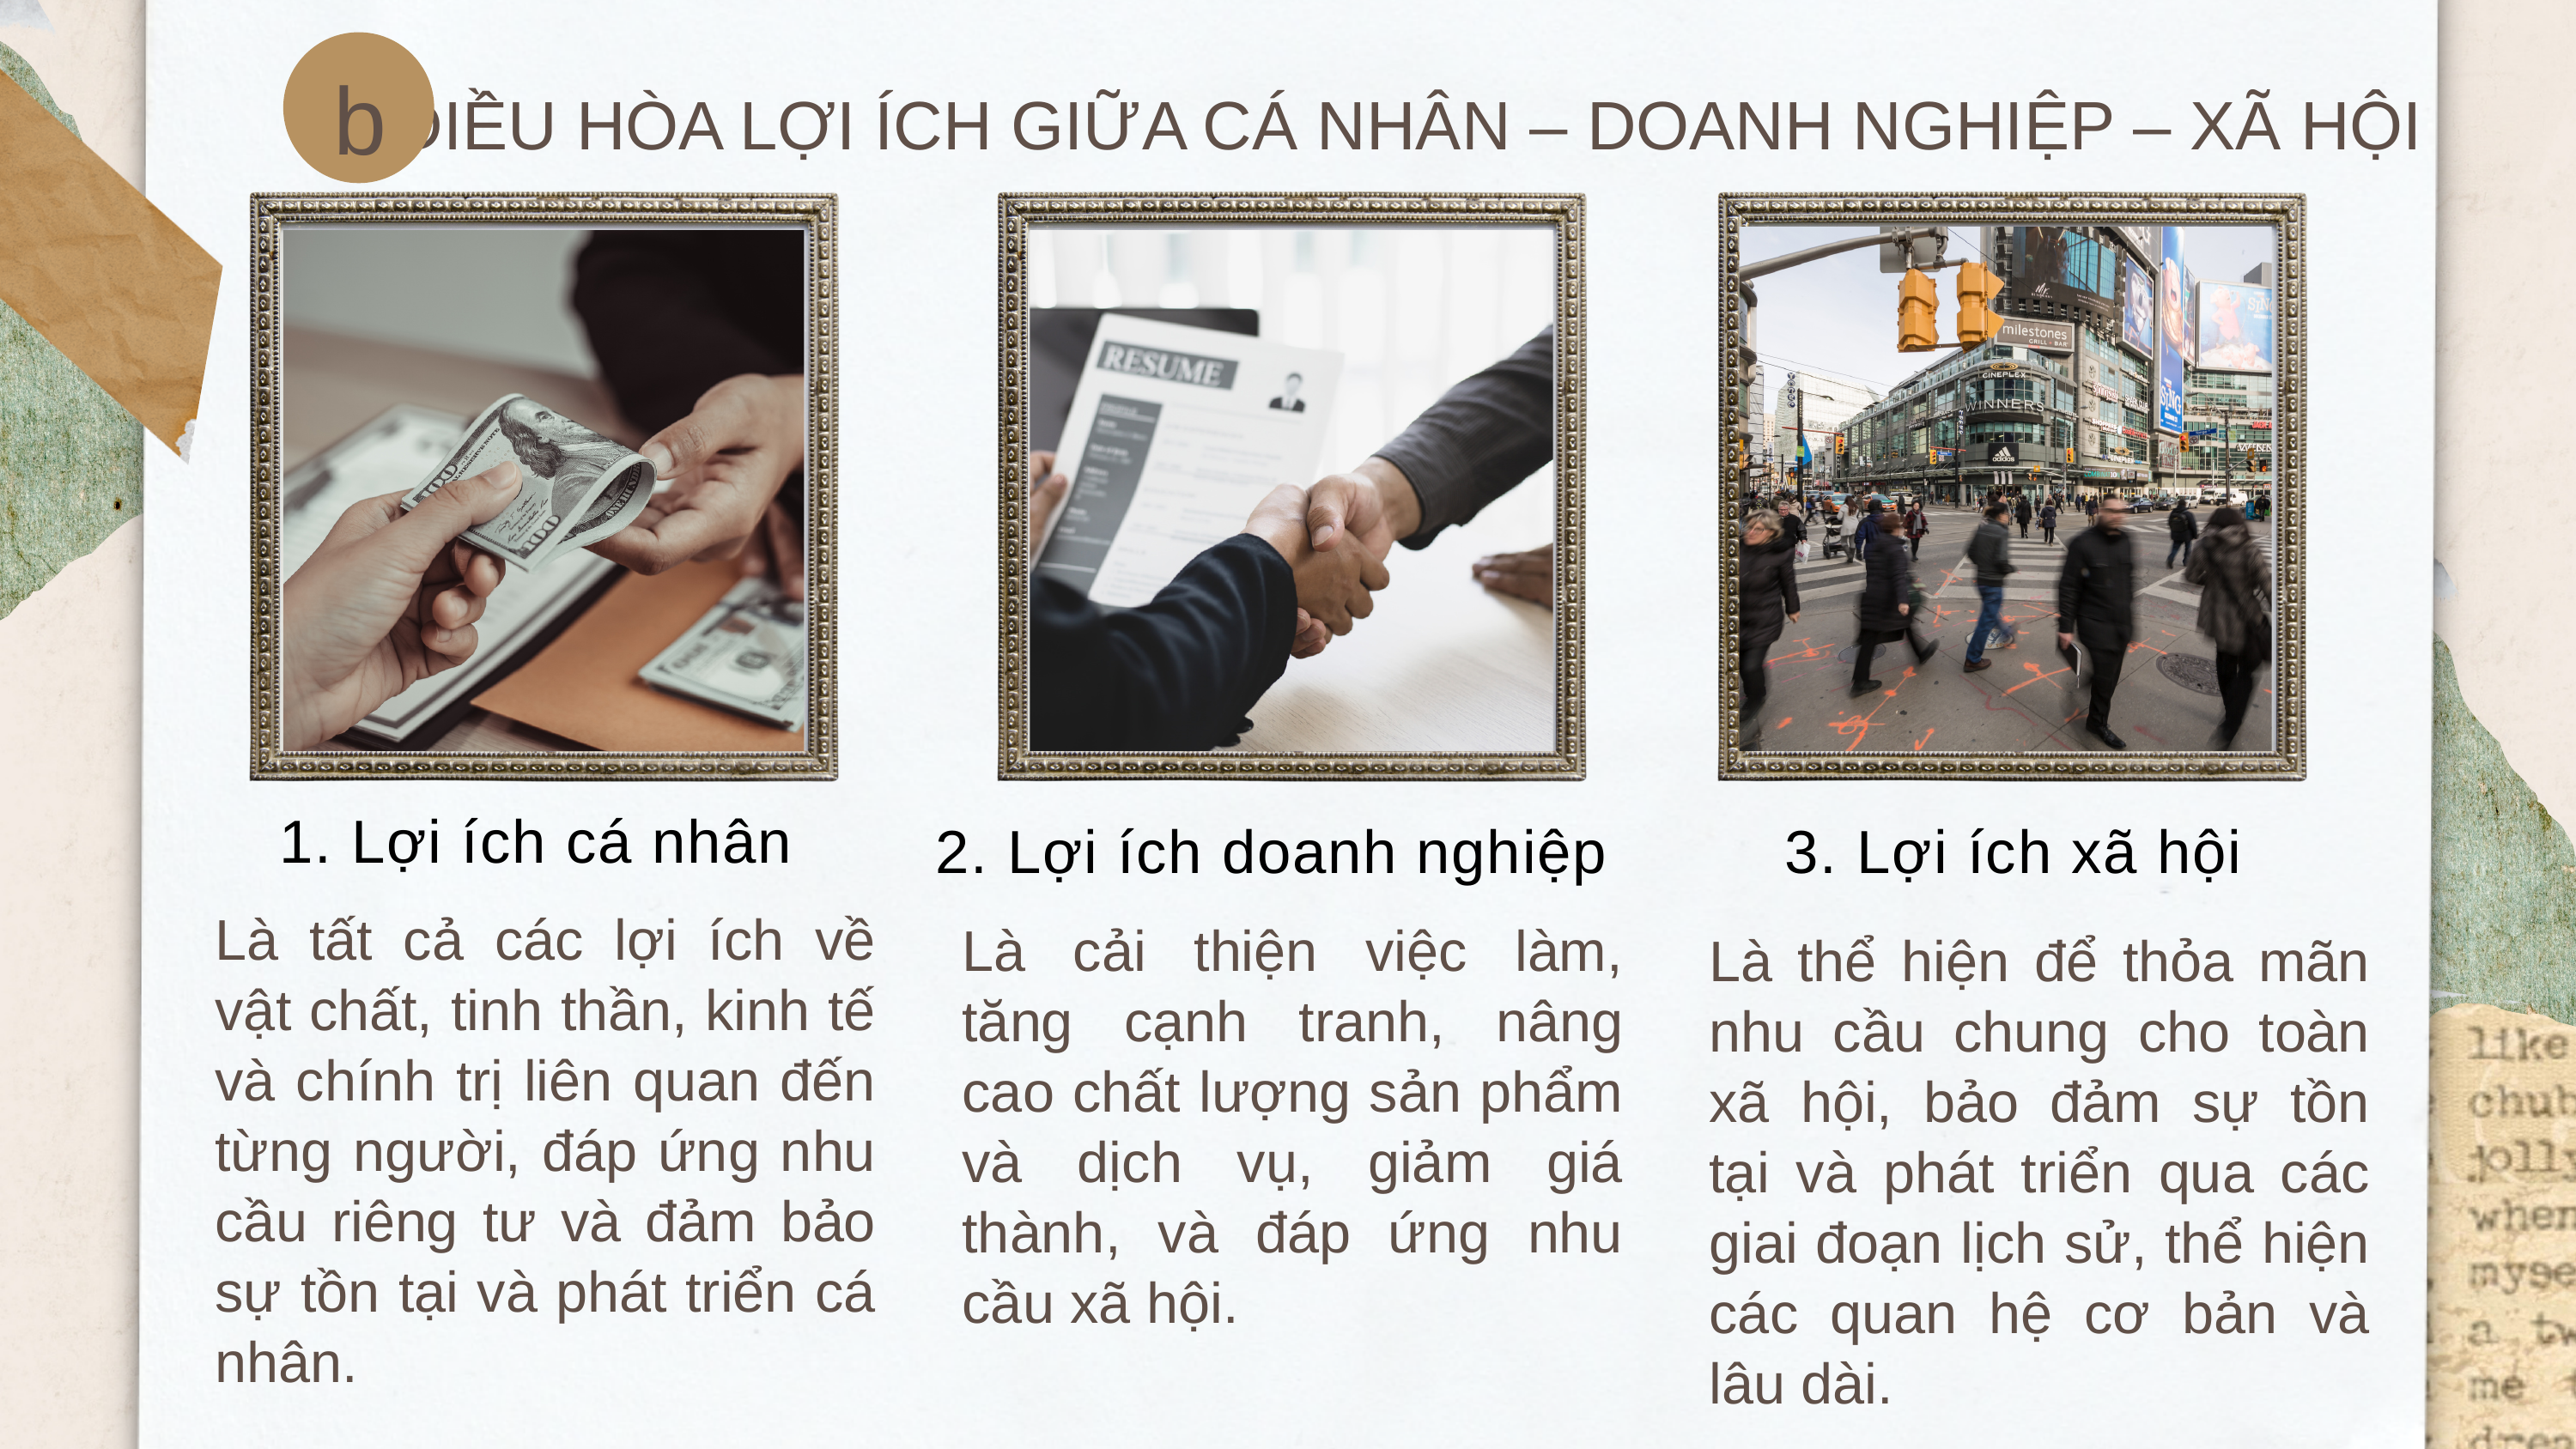

b
ĐIỀU HÒA LỢI ÍCH GIỮA CÁ NHÂN – DOANH NGHIỆP – XÃ HỘI

1. Lợi ích cá nhân
2. Lợi ích doanh nghiệp
3. Lợi ích xã hội
Là tất cả các lợi ích về vật chất, tinh thần, kinh tế và chính trị liên quan đến từng người, đáp ứng nhu cầu riêng tư và đảm bảo sự tồn tại và phát triển cá nhân.

Là cải thiện việc làm, tăng cạnh tranh, nâng cao chất lượng sản phẩm và dịch vụ, giảm giá thành, và đáp ứng nhu cầu xã hội.

Là thể hiện để thỏa mãn nhu cầu chung cho toàn xã hội, bảo đảm sự tồn tại và phát triển qua các giai đoạn lịch sử, thể hiện các quan hệ cơ bản và lâu dài.